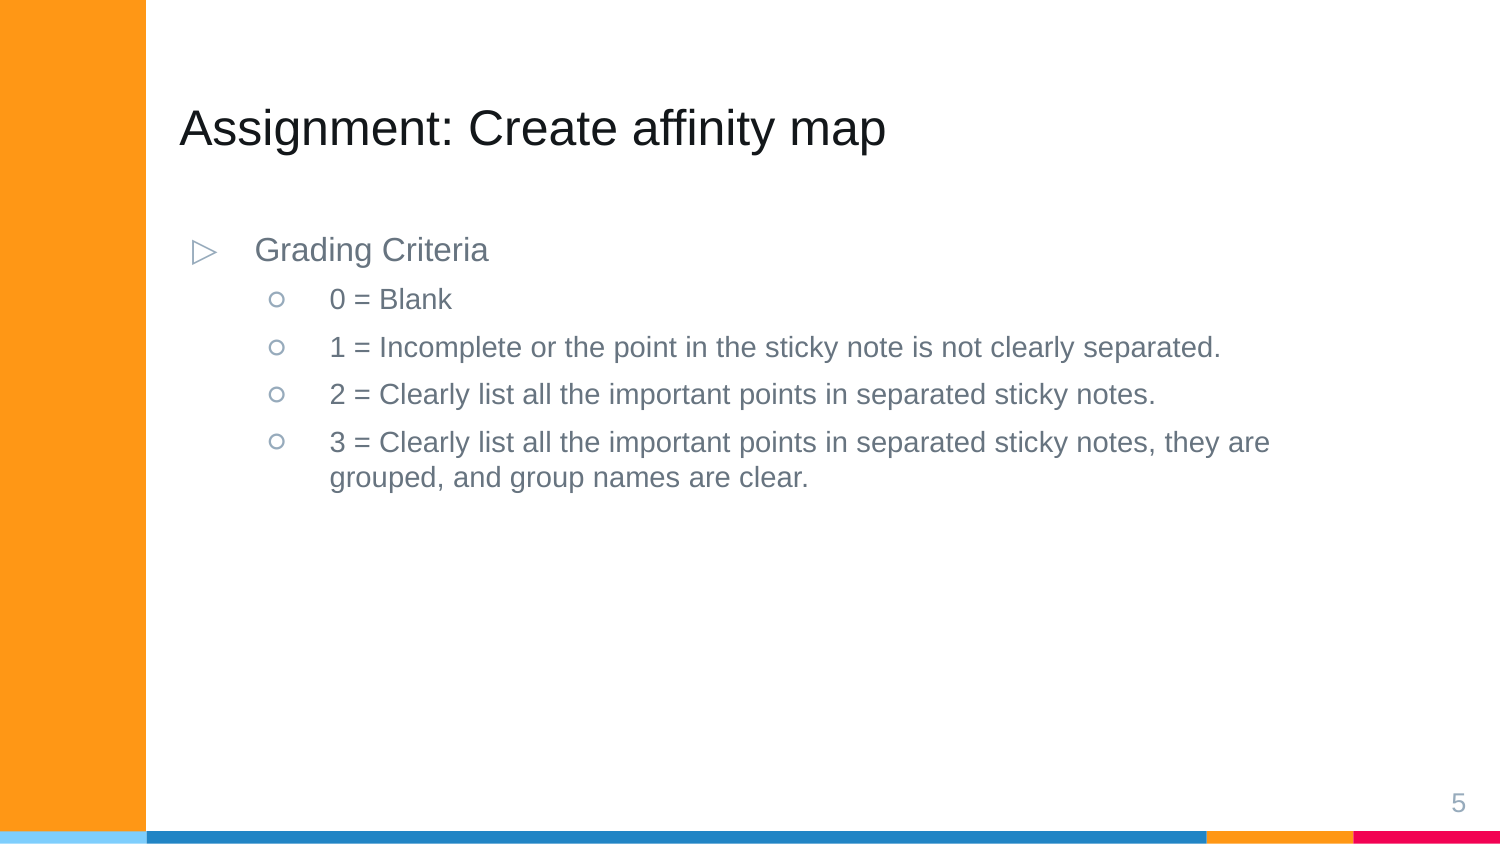

# Assignment: Create affinity map
Grading Criteria
0 = Blank
1 = Incomplete or the point in the sticky note is not clearly separated.
2 = Clearly list all the important points in separated sticky notes.
3 = Clearly list all the important points in separated sticky notes, they are grouped, and group names are clear.

5